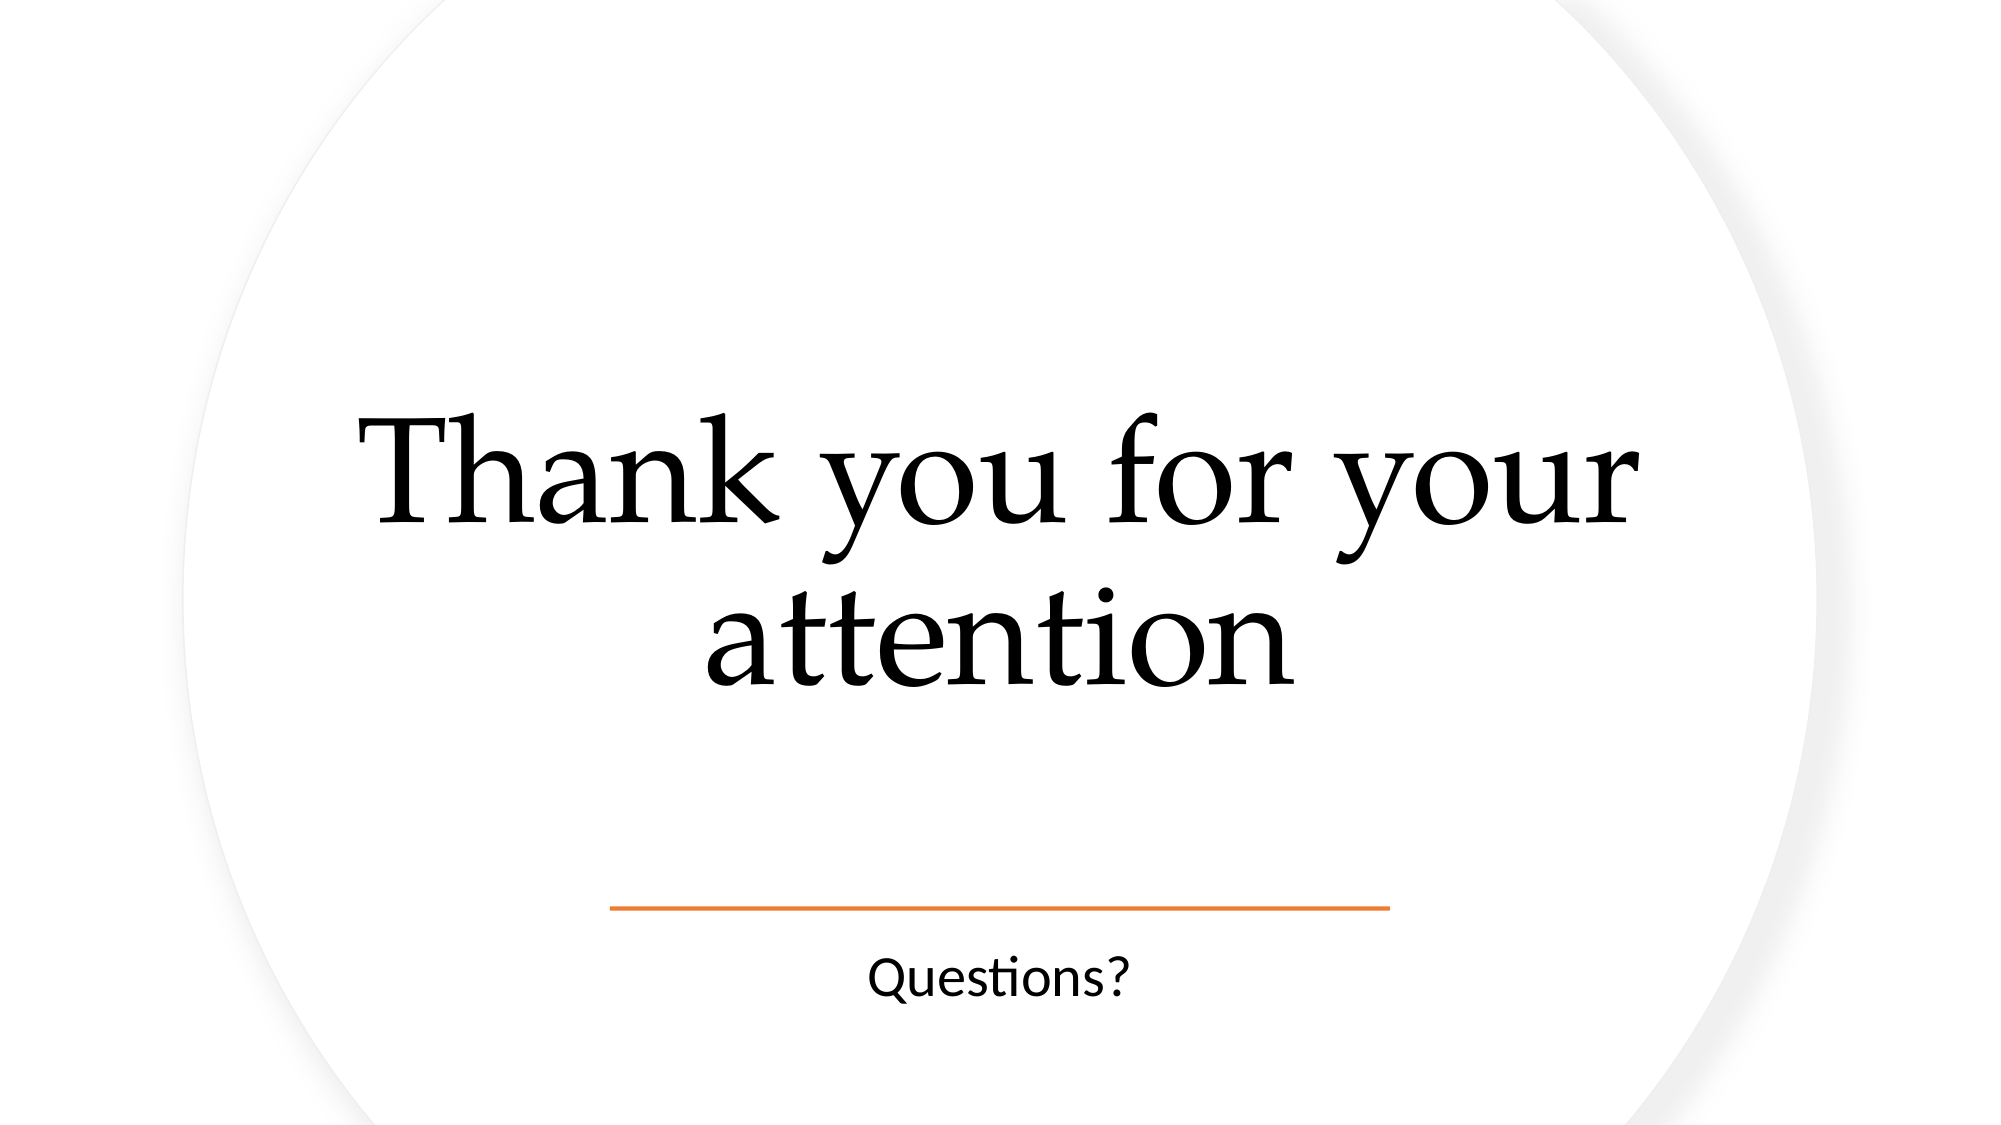

# Thank you for your attention

Questions?